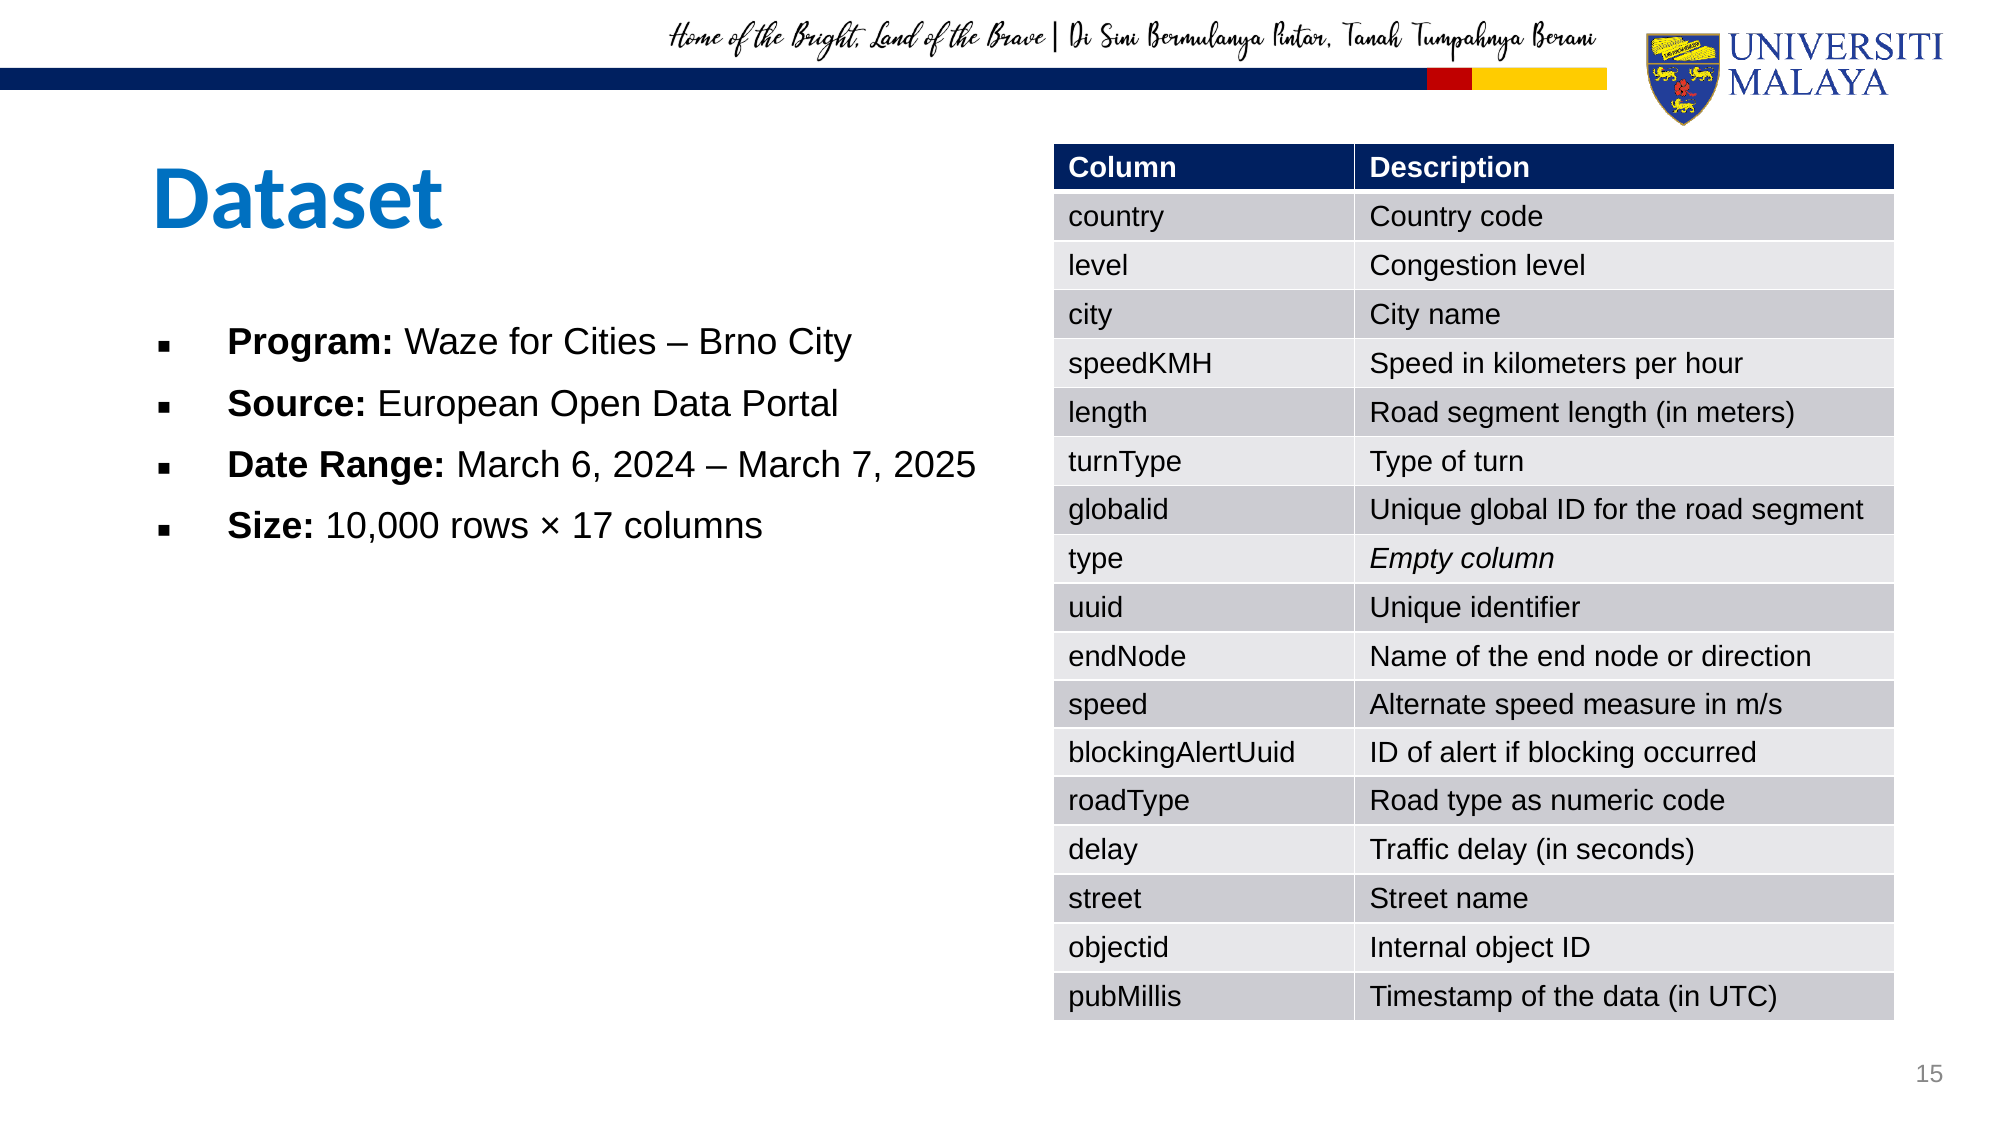

# Dataset
| Column | Description |
| --- | --- |
| country | Country code |
| level | Congestion level |
| city | City name |
| speedKMH | Speed in kilometers per hour |
| length | Road segment length (in meters) |
| turnType | Type of turn |
| globalid | Unique global ID for the road segment |
| type | Empty column |
| uuid | Unique identifier |
| endNode | Name of the end node or direction |
| speed | Alternate speed measure in m/s |
| blockingAlertUuid | ID of alert if blocking occurred |
| roadType | Road type as numeric code |
| delay | Traffic delay (in seconds) |
| street | Street name |
| objectid | Internal object ID |
| pubMillis | Timestamp of the data (in UTC) |
Program: Waze for Cities – Brno City
Source: European Open Data Portal
Date Range: March 6, 2024 – March 7, 2025
Size: 10,000 rows × 17 columns
15